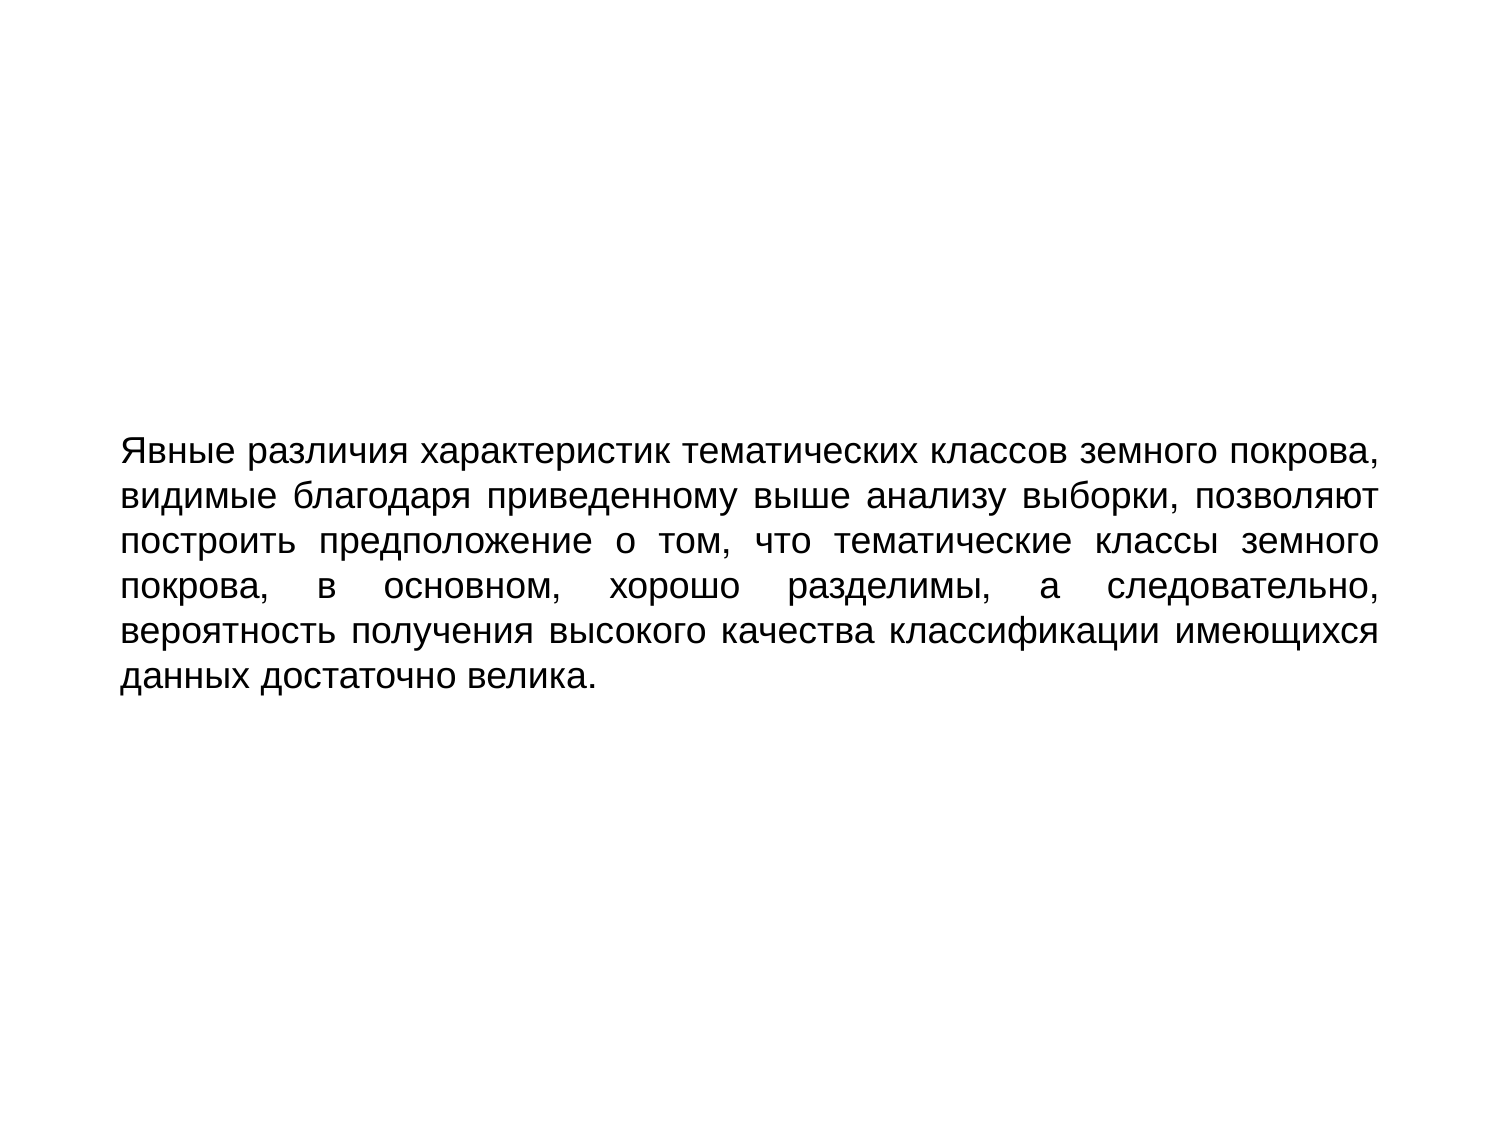

Явные различия характеристик тематических классов земного покрова, видимые благодаря приведенному выше анализу выборки, позволяют построить предположение о том, что тематические классы земного покрова, в основном, хорошо разделимы, а следовательно, вероятность получения высокого качества классификации имеющихся данных достаточно велика.